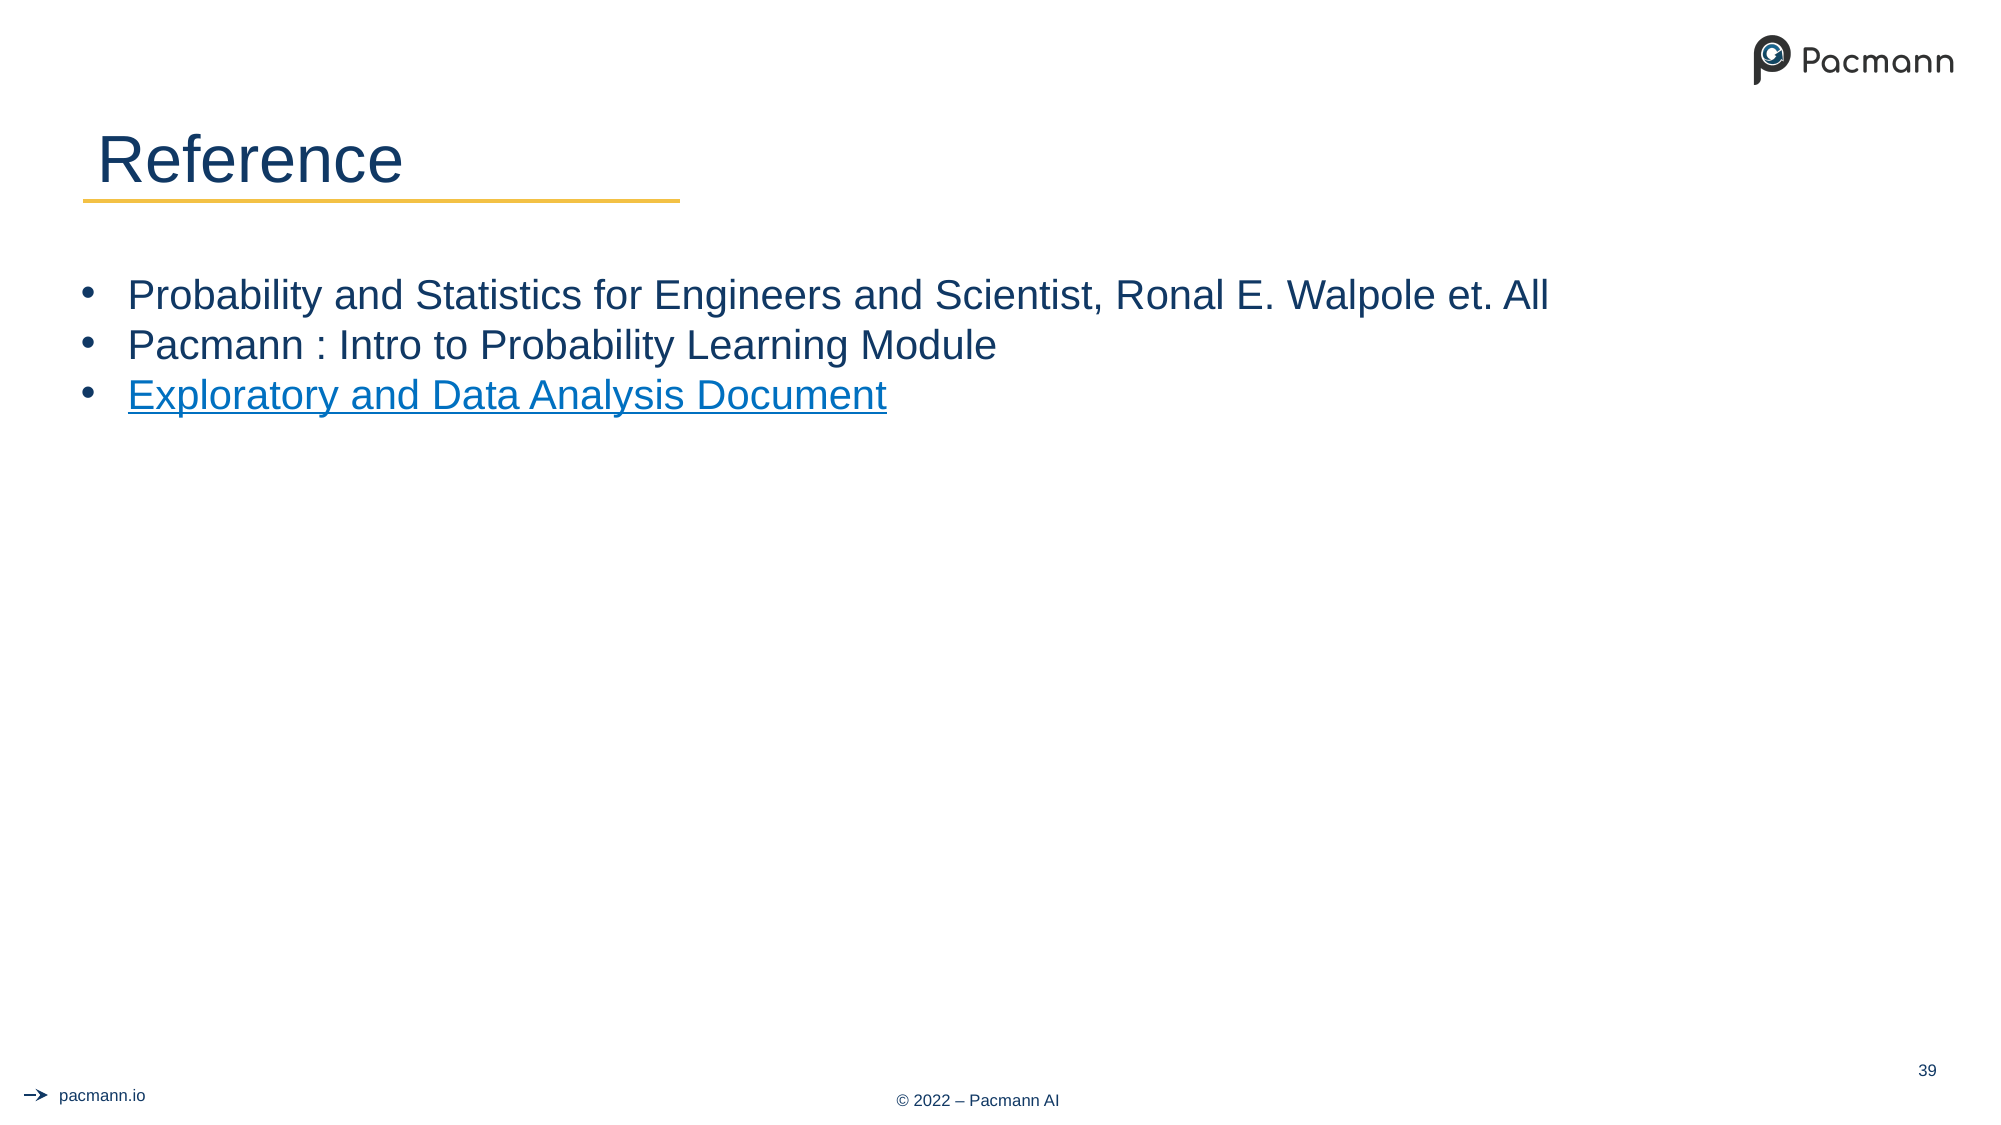

# Reference
Probability and Statistics for Engineers and Scientist, Ronal E. Walpole et. All
Pacmann : Intro to Probability Learning Module
Exploratory and Data Analysis Document